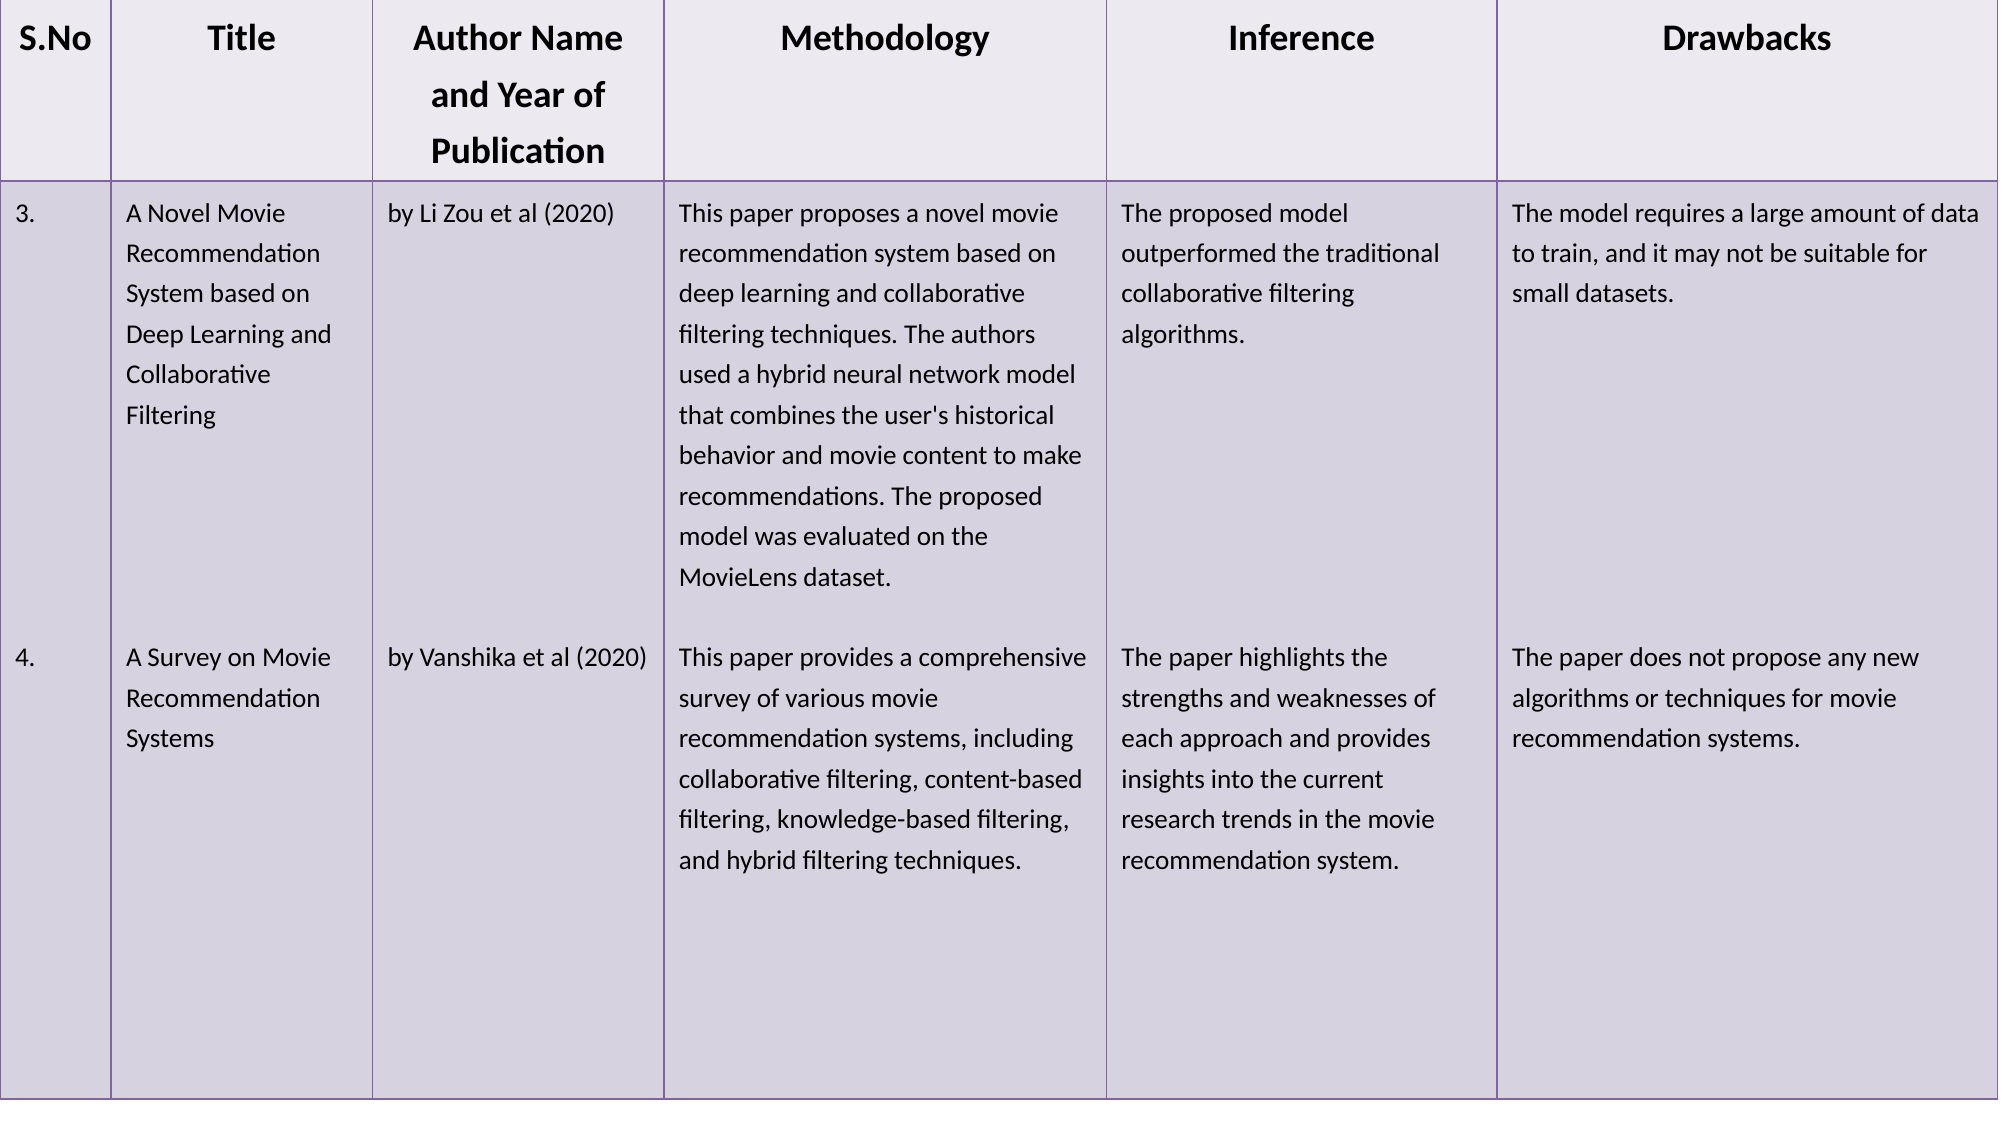

| S.No | Title | Author Name and Year of Publication | Methodology | Inference | Drawbacks |
| --- | --- | --- | --- | --- | --- |
| 3. 4. | A Novel Movie Recommendation System based on Deep Learning and Collaborative Filtering A Survey on Movie Recommendation Systems | by Li Zou et al (2020) by Vanshika et al (2020) | This paper proposes a novel movie recommendation system based on deep learning and collaborative filtering techniques. The authors used a hybrid neural network model that combines the user's historical behavior and movie content to make recommendations. The proposed model was evaluated on the MovieLens dataset. This paper provides a comprehensive survey of various movie recommendation systems, including collaborative filtering, content-based filtering, knowledge-based filtering, and hybrid filtering techniques. | The proposed model outperformed the traditional collaborative filtering algorithms. The paper highlights the strengths and weaknesses of each approach and provides insights into the current research trends in the movie recommendation system. | The model requires a large amount of data to train, and it may not be suitable for small datasets. The paper does not propose any new algorithms or techniques for movie recommendation systems. |